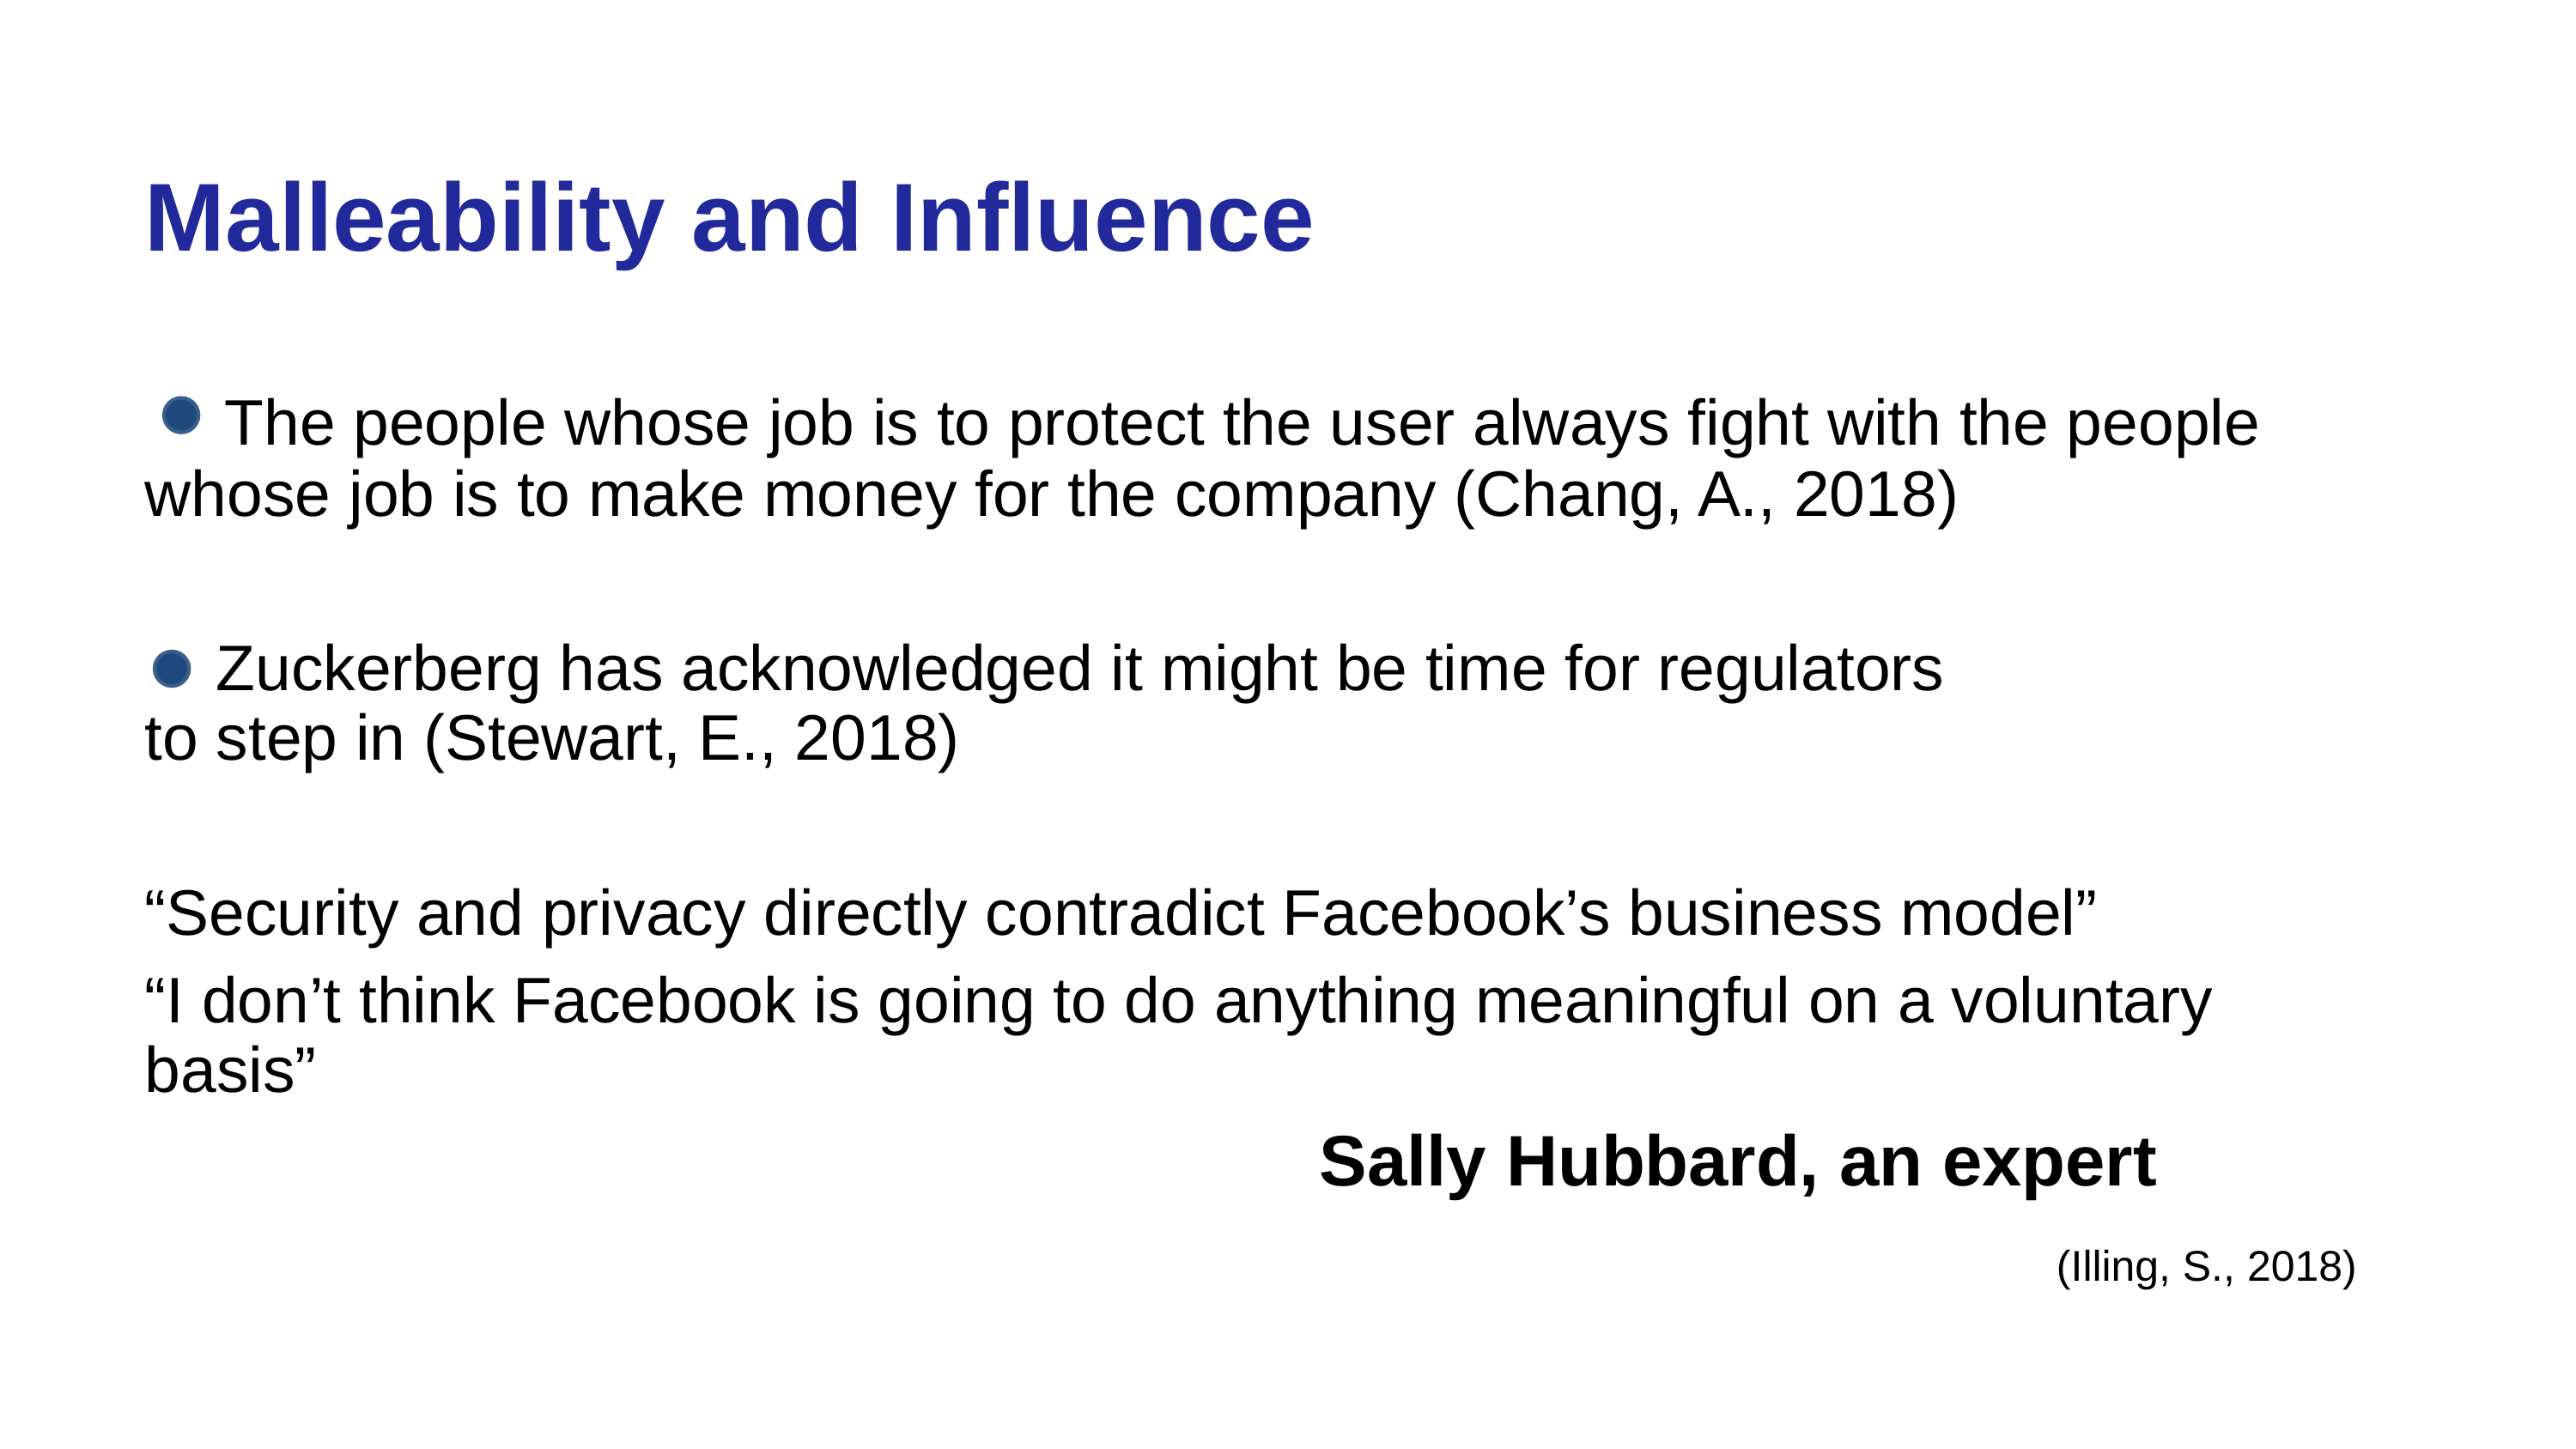

Malleability and Influence
    The people whose job is to protect the user always fight with the people whose job is to make money for the company (Chang, A., 2018)

    Zuckerberg has acknowledged it might be time for regulators to step in (Stewart, E., 2018)

“Security and privacy directly contradict Facebook’s business model”
“I don’t think Facebook is going to do anything meaningful on a voluntary basis”
Sally Hubbard, an expert
                                                                                                (Illing, S., 2018)